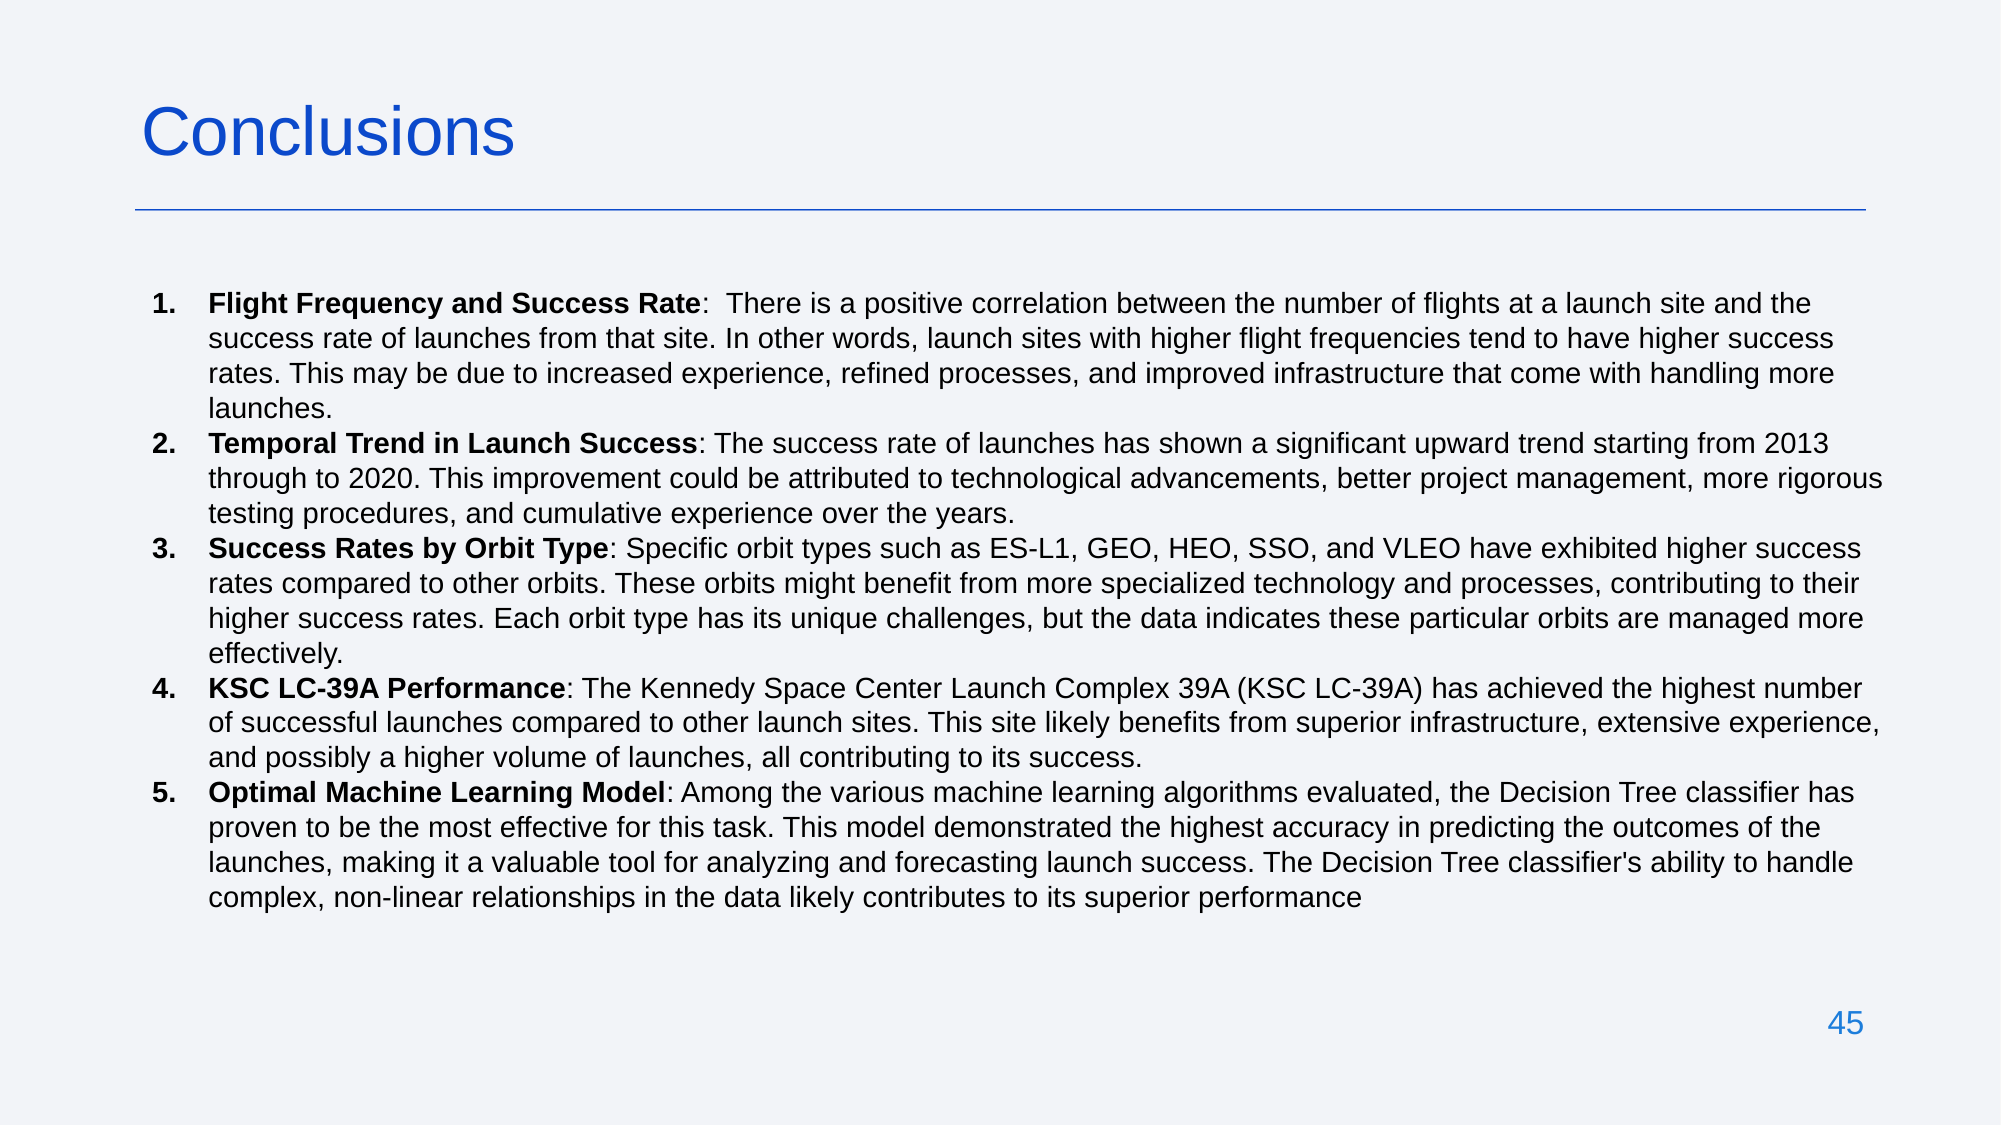

Conclusions
Flight Frequency and Success Rate:  There is a positive correlation between the number of flights at a launch site and the success rate of launches from that site. In other words, launch sites with higher flight frequencies tend to have higher success rates. This may be due to increased experience, refined processes, and improved infrastructure that come with handling more launches.
Temporal Trend in Launch Success: The success rate of launches has shown a significant upward trend starting from 2013 through to 2020. This improvement could be attributed to technological advancements, better project management, more rigorous testing procedures, and cumulative experience over the years.
Success Rates by Orbit Type: Specific orbit types such as ES-L1, GEO, HEO, SSO, and VLEO have exhibited higher success rates compared to other orbits. These orbits might benefit from more specialized technology and processes, contributing to their higher success rates. Each orbit type has its unique challenges, but the data indicates these particular orbits are managed more effectively.
KSC LC-39A Performance: The Kennedy Space Center Launch Complex 39A (KSC LC-39A) has achieved the highest number of successful launches compared to other launch sites. This site likely benefits from superior infrastructure, extensive experience, and possibly a higher volume of launches, all contributing to its success.
Optimal Machine Learning Model: Among the various machine learning algorithms evaluated, the Decision Tree classifier has proven to be the most effective for this task. This model demonstrated the highest accuracy in predicting the outcomes of the launches, making it a valuable tool for analyzing and forecasting launch success. The Decision Tree classifier's ability to handle complex, non-linear relationships in the data likely contributes to its superior performance
45